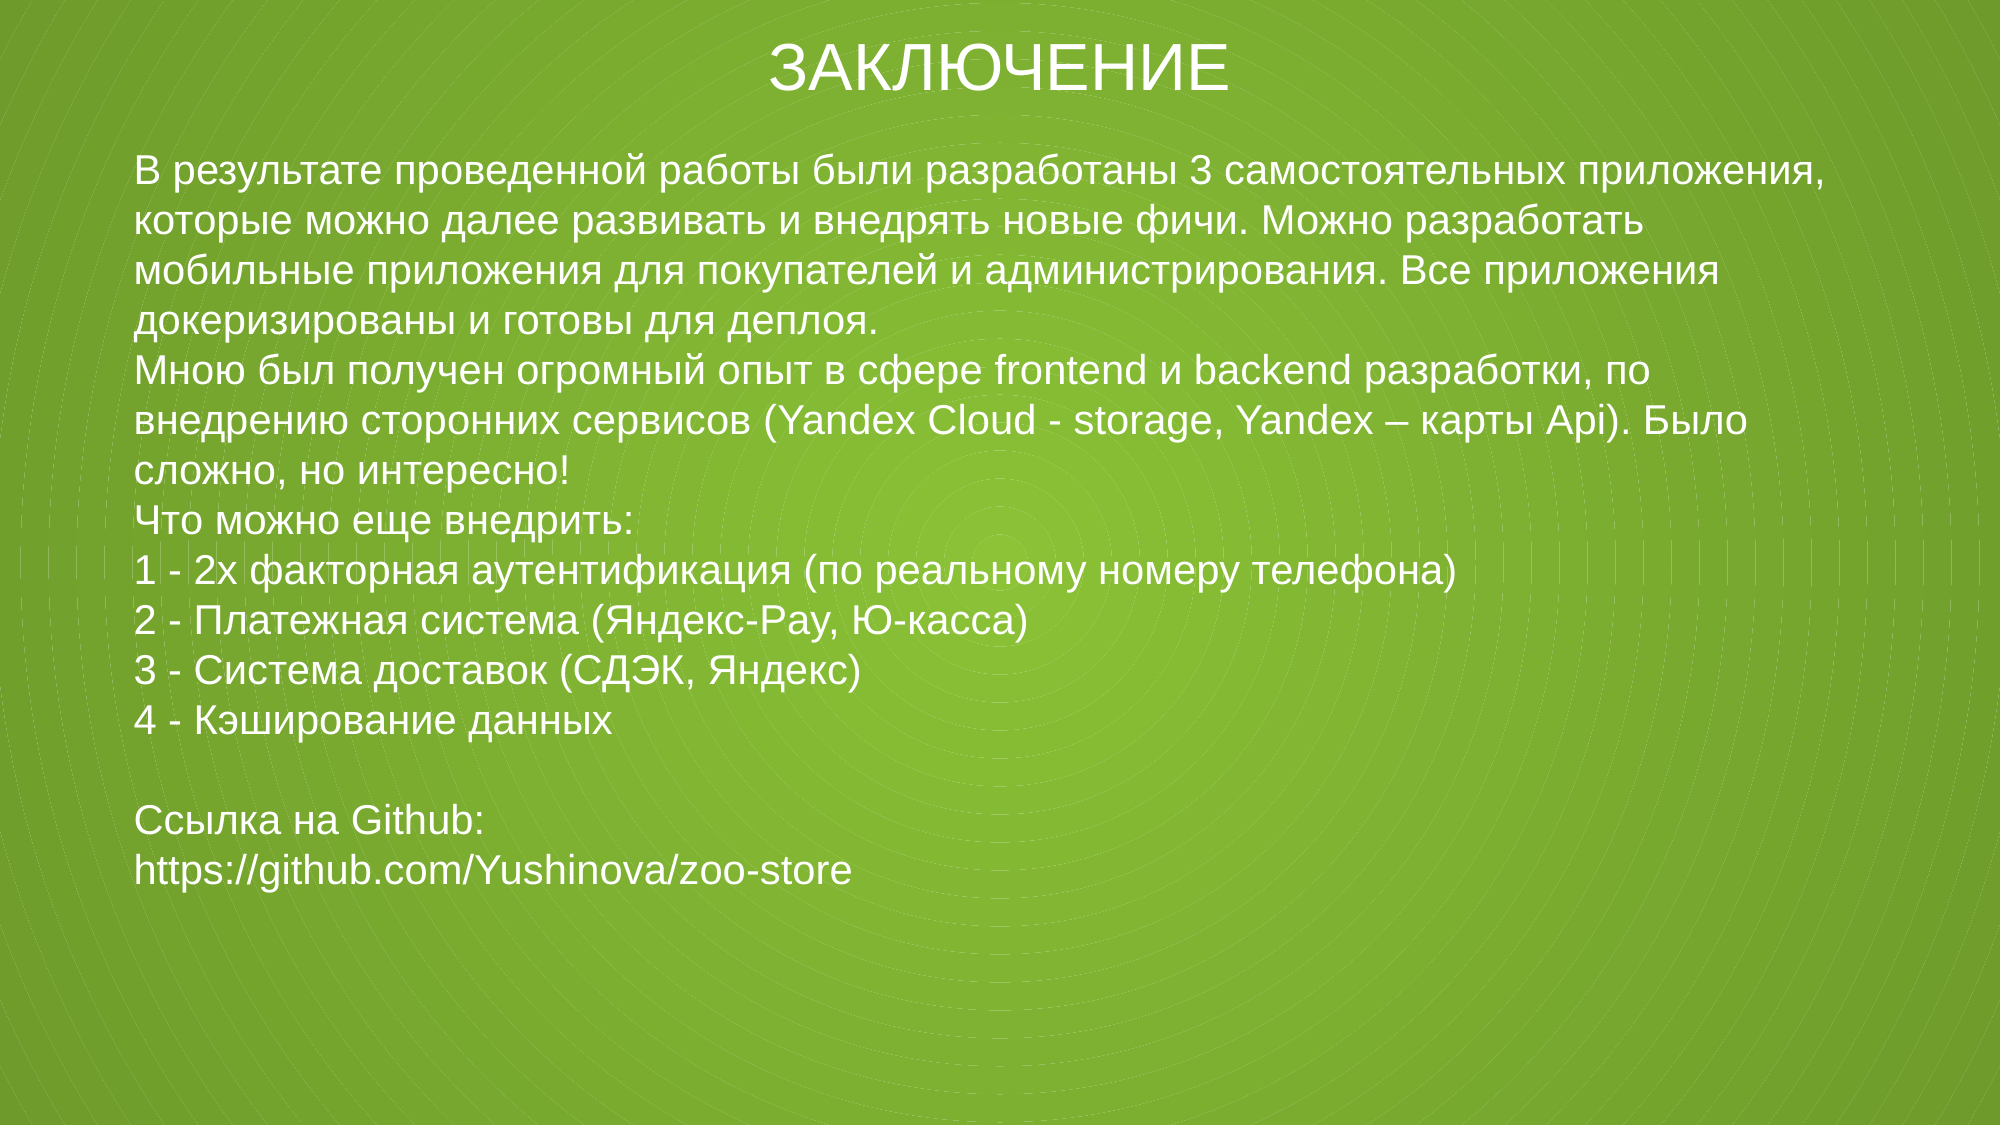

ЗАКЛЮЧЕНИЕ
В результате проведенной работы были разработаны 3 самостоятельных приложения, которые можно далее развивать и внедрять новые фичи. Можно разработать мобильные приложения для покупателей и администрирования. Все приложения докеризированы и готовы для деплоя.
Мною был получен огромный опыт в сфере frontend и backend разработки, по внедрению сторонних сервисов (Yandex Cloud - storage, Yandex – карты Api). Было сложно, но интересно!
Что можно еще внедрить:
1 - 2х факторная аутентификация (по реальному номеру телефона)
2 - Платежная система (Яндекс-Pay, Ю-касса)
3 - Система доставок (СДЭК, Яндекс)
4 - Кэширование данных

Ссылка на Github:
https://github.com/Yushinova/zoo-store